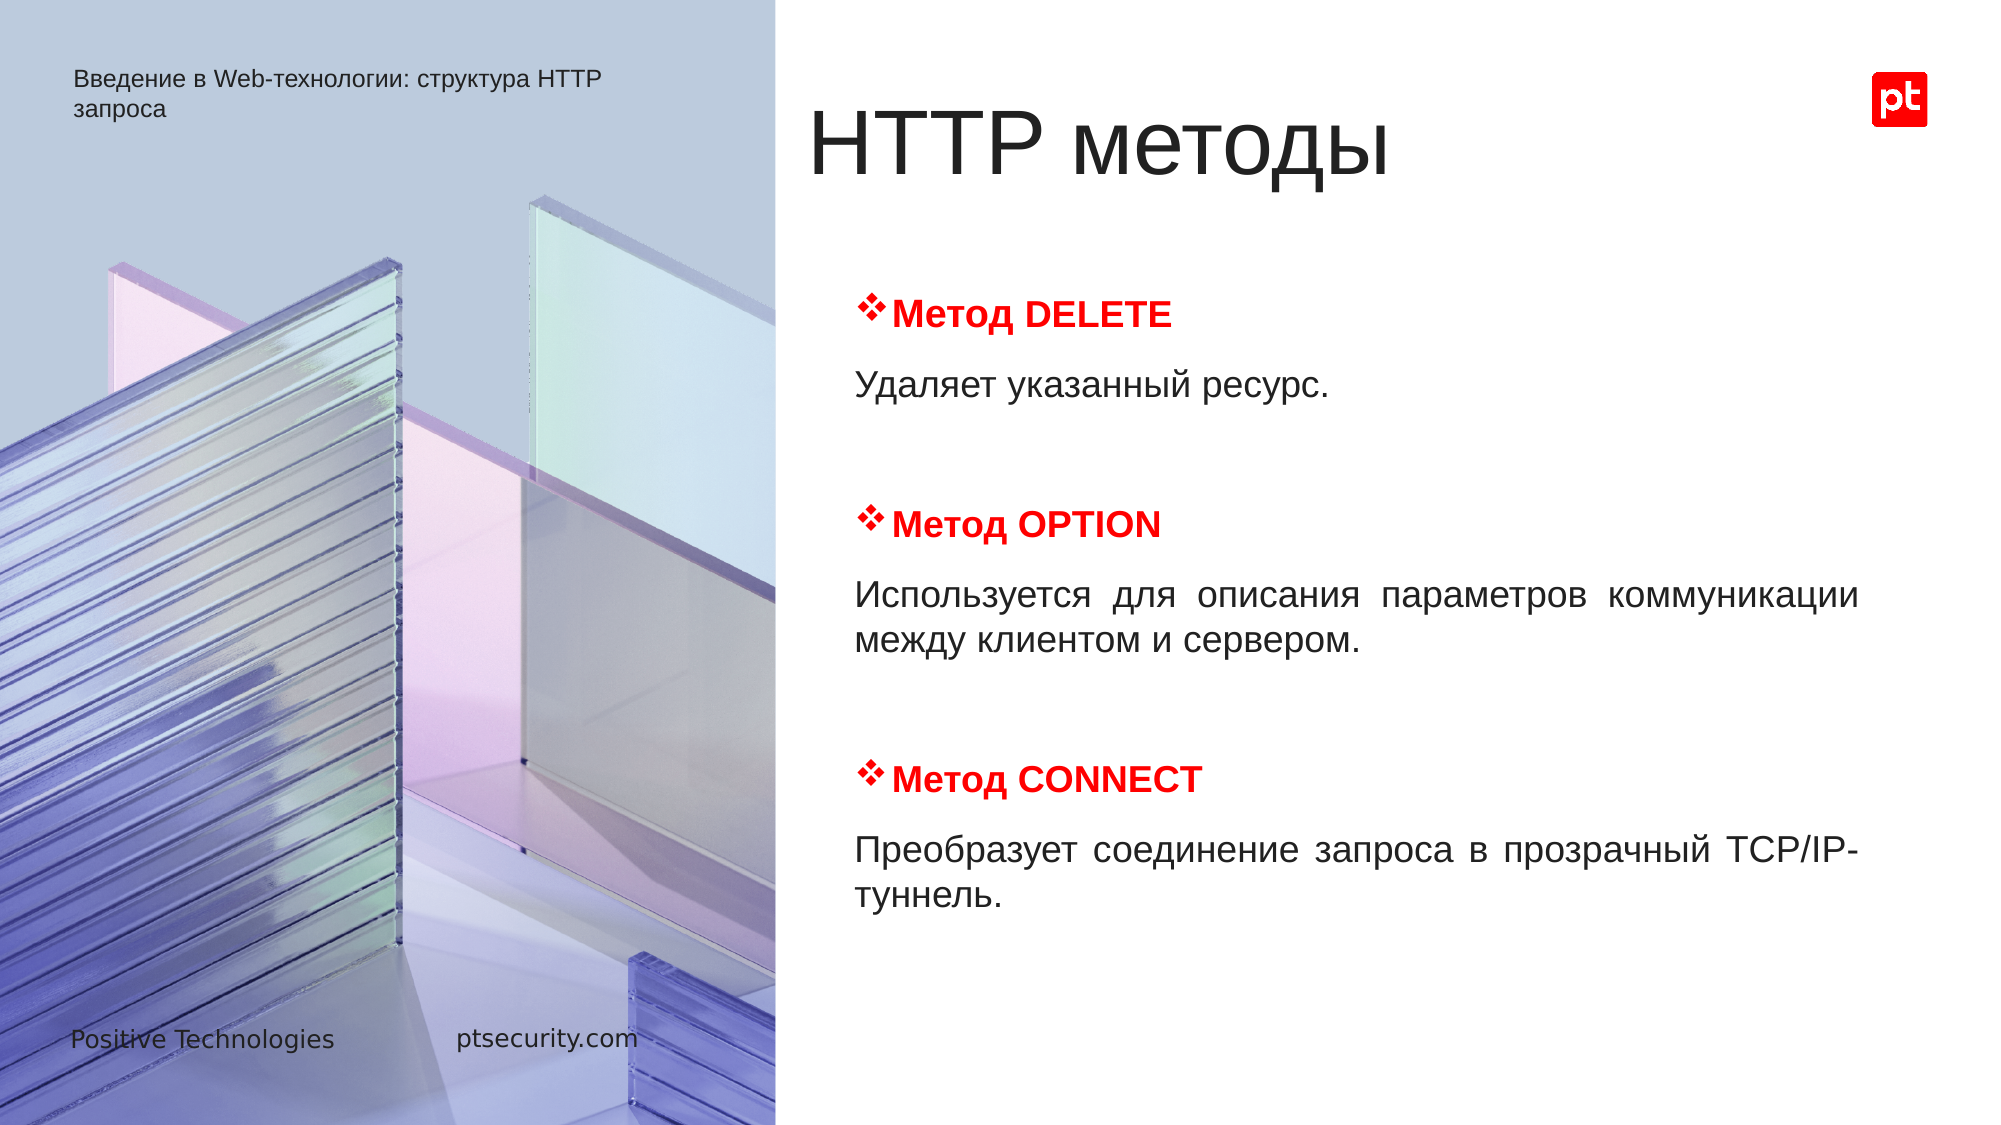

Введение в Web-технологии: структура HTTP запроса
HTTP методы
Метод DELETE
Удаляет указанный ресурс.

Метод OPTION
Используется для описания параметров коммуникации между клиентом и сервером.

Метод CONNECT
Преобразует соединение запроса в прозрачный TCP/IP-туннель.